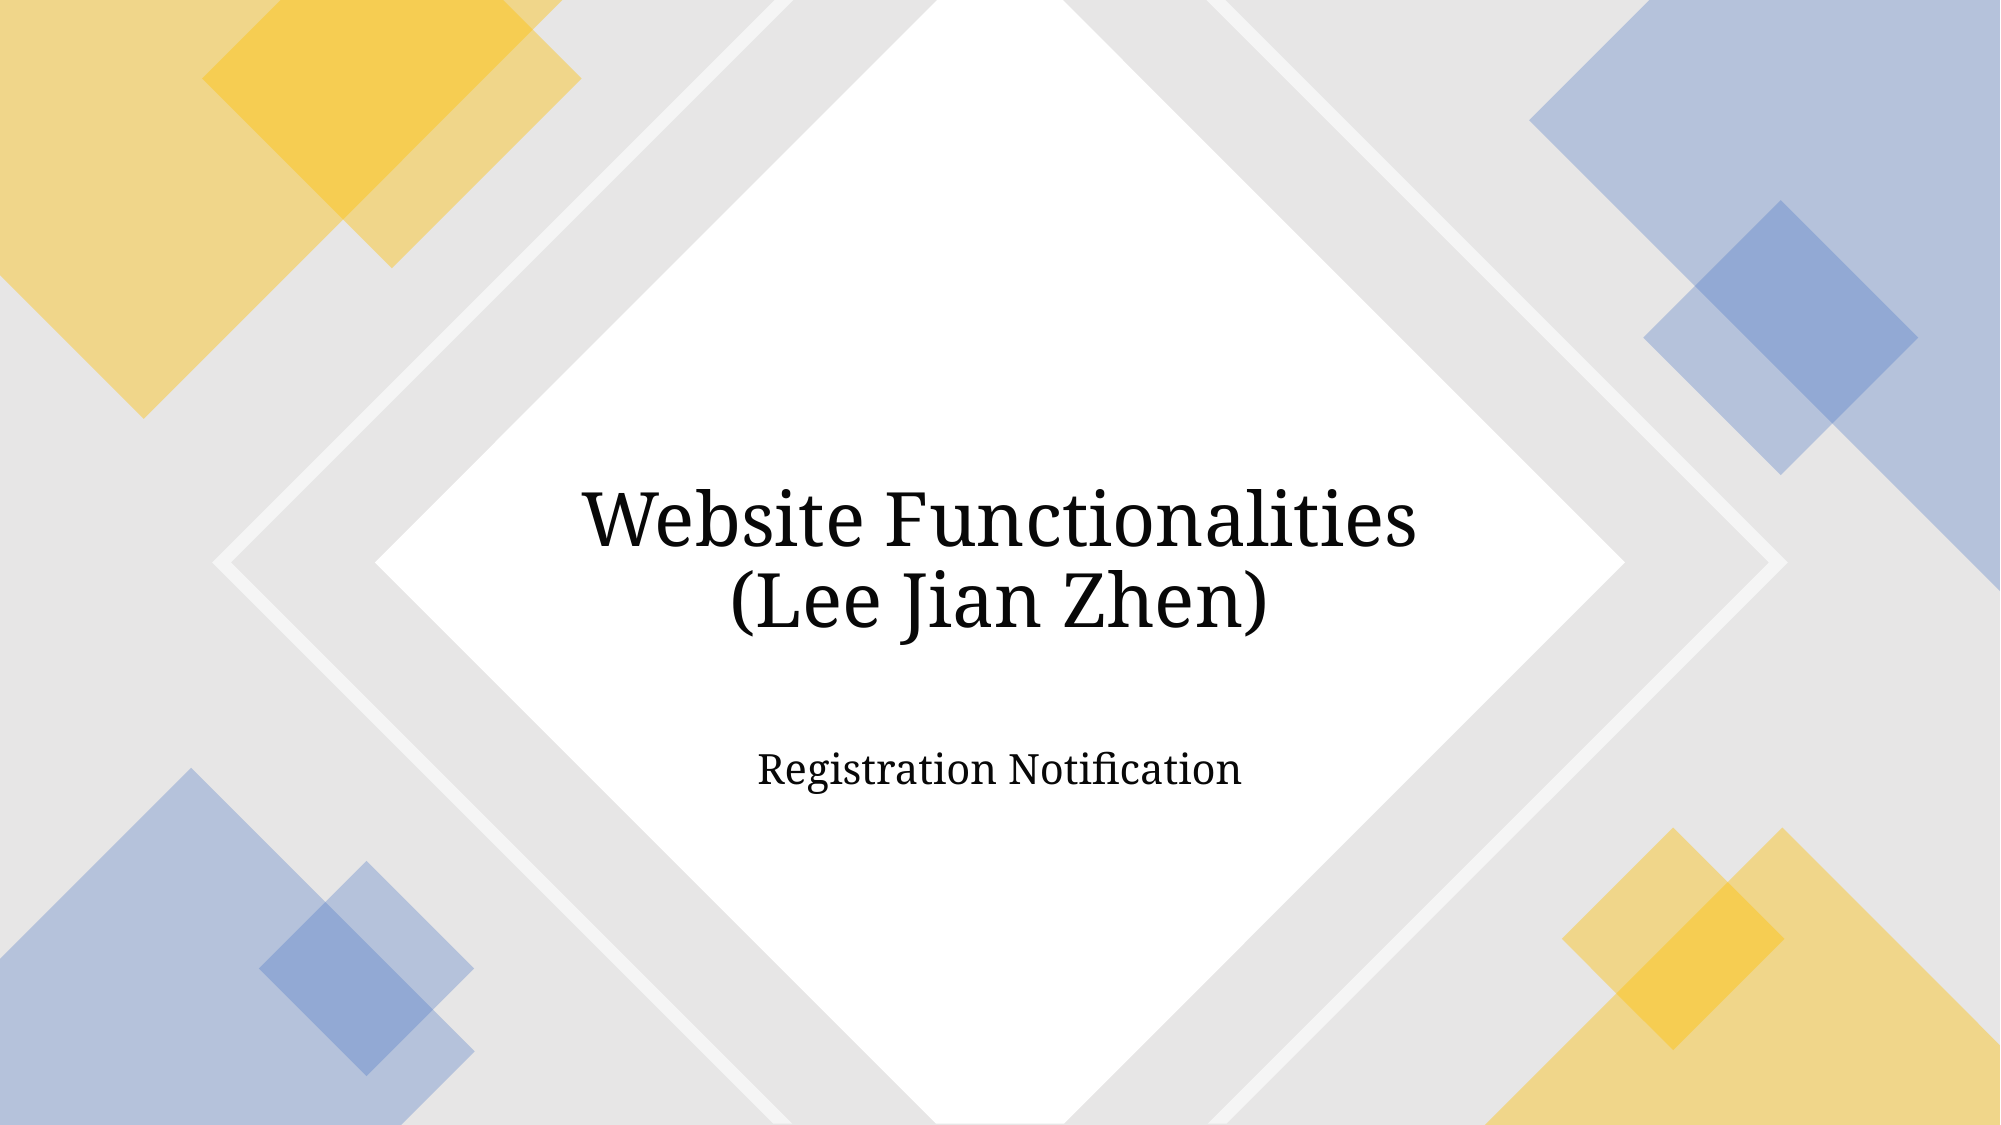

# Website Functionalities (Lee Jian Zhen)
Registration Notification